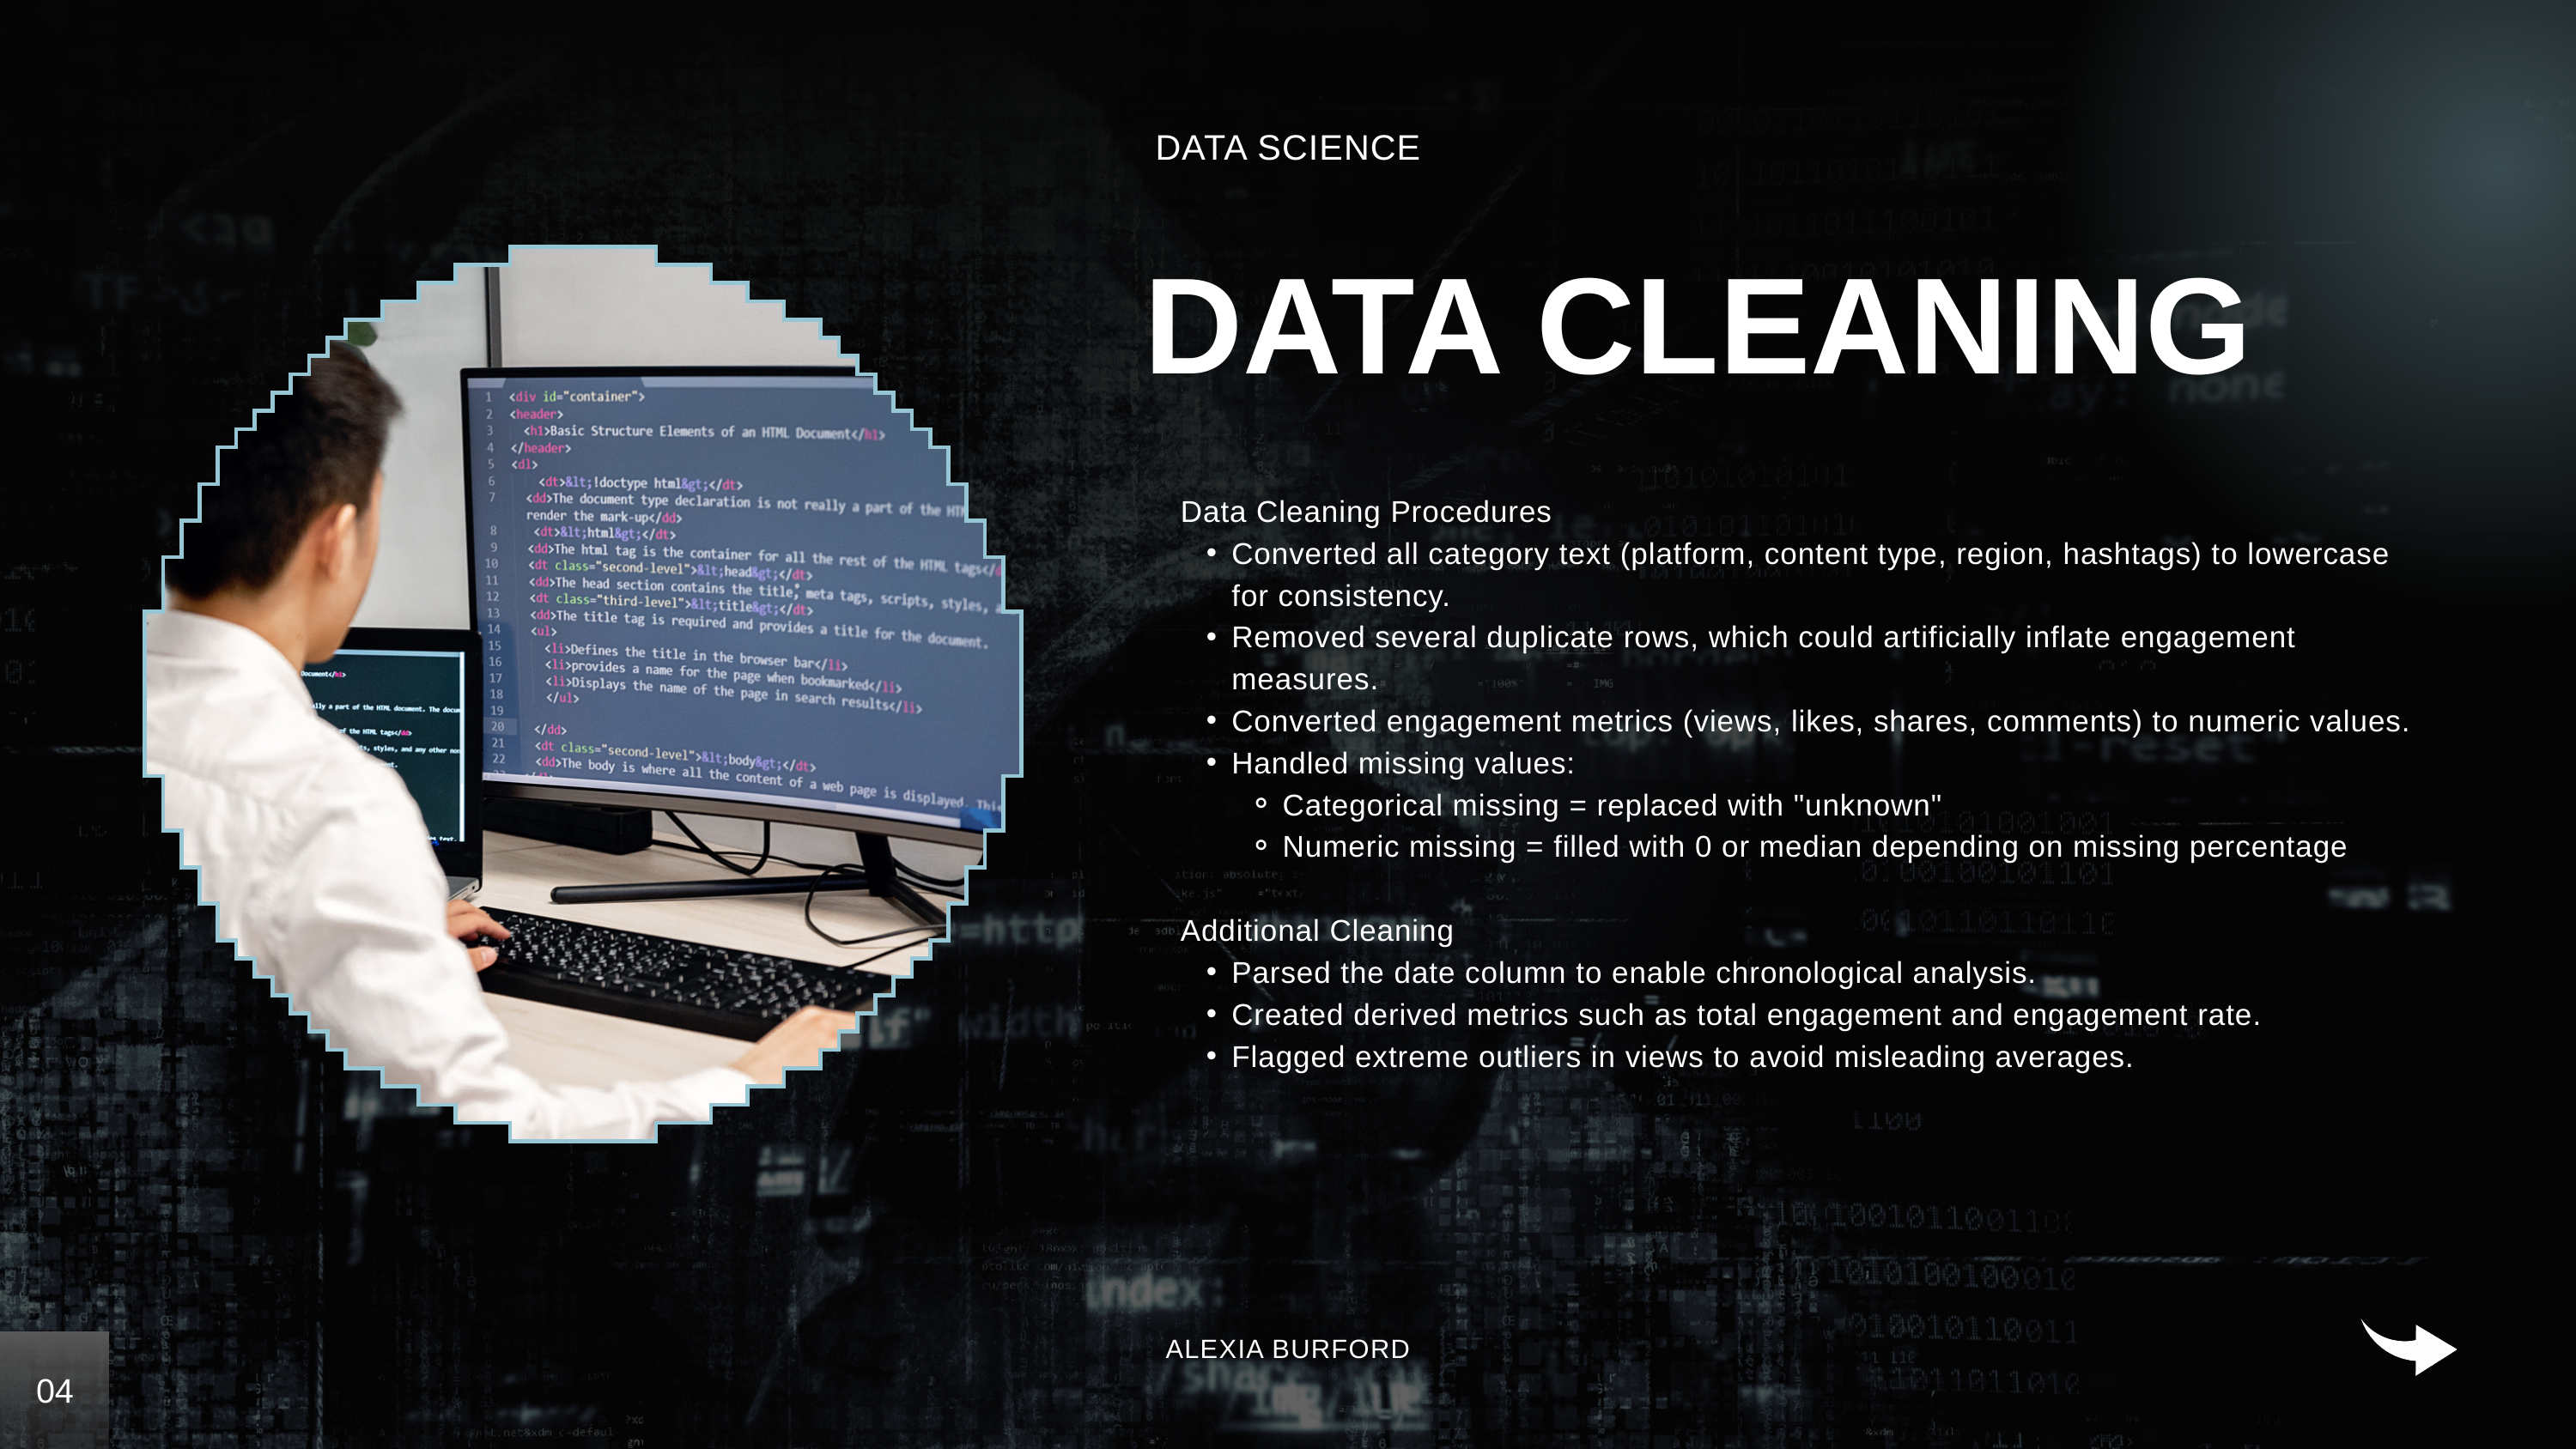

DATA SCIENCE

DATA CLEANING
Data Cleaning Procedures
Converted all category text (platform, content type, region, hashtags) to lowercase for consistency.
Removed several duplicate rows, which could artificially inflate engagement measures.
Converted engagement metrics (views, likes, shares, comments) to numeric values.
Handled missing values:
Categorical missing = replaced with "unknown"
Numeric missing = filled with 0 or median depending on missing percentage

Additional Cleaning
Parsed the date column to enable chronological analysis.
Created derived metrics such as total engagement and engagement rate.
Flagged extreme outliers in views to avoid misleading averages.

ALEXIA BURFORD

04